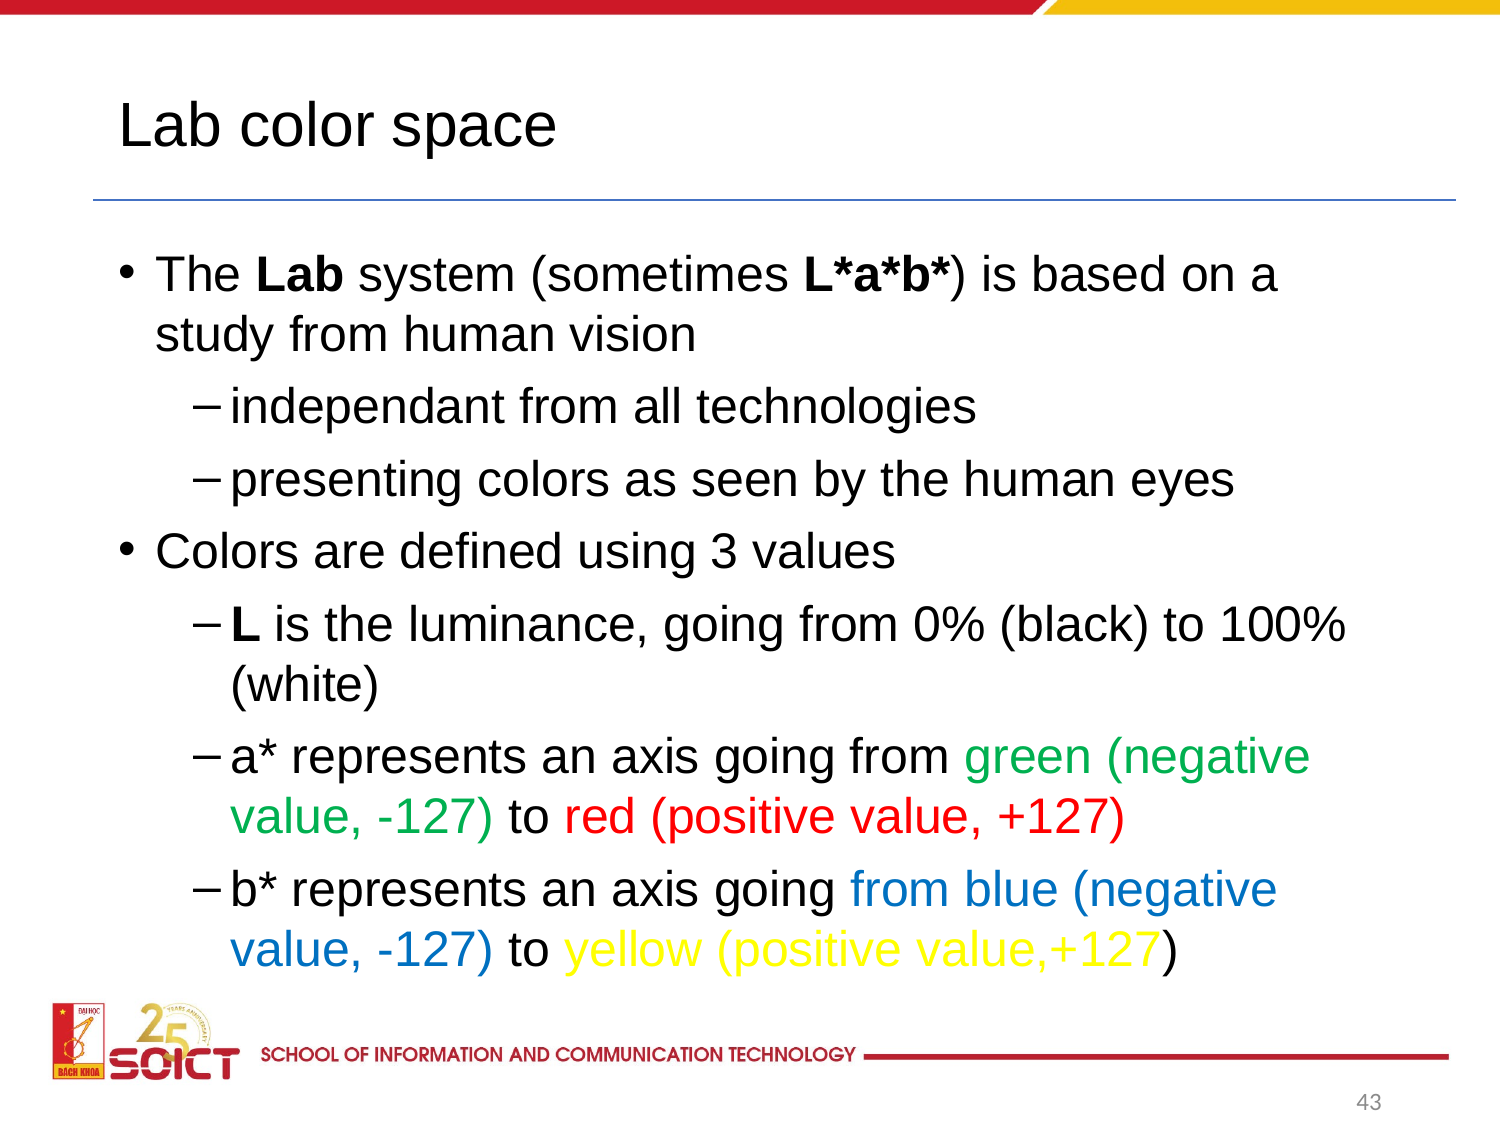

# Lab color space

The Lab system (sometimes L*a*b*) is based on a study from human vision
independant from all technologies
presenting colors as seen by the human eyes
Colors are defined using 3 values
L is the luminance, going from 0% (black) to 100% (white)
a* represents an axis going from green (negative value, -127) to red (positive value, +127)
b* represents an axis going from blue (negative value, -127) to yellow (positive value,+127)

43